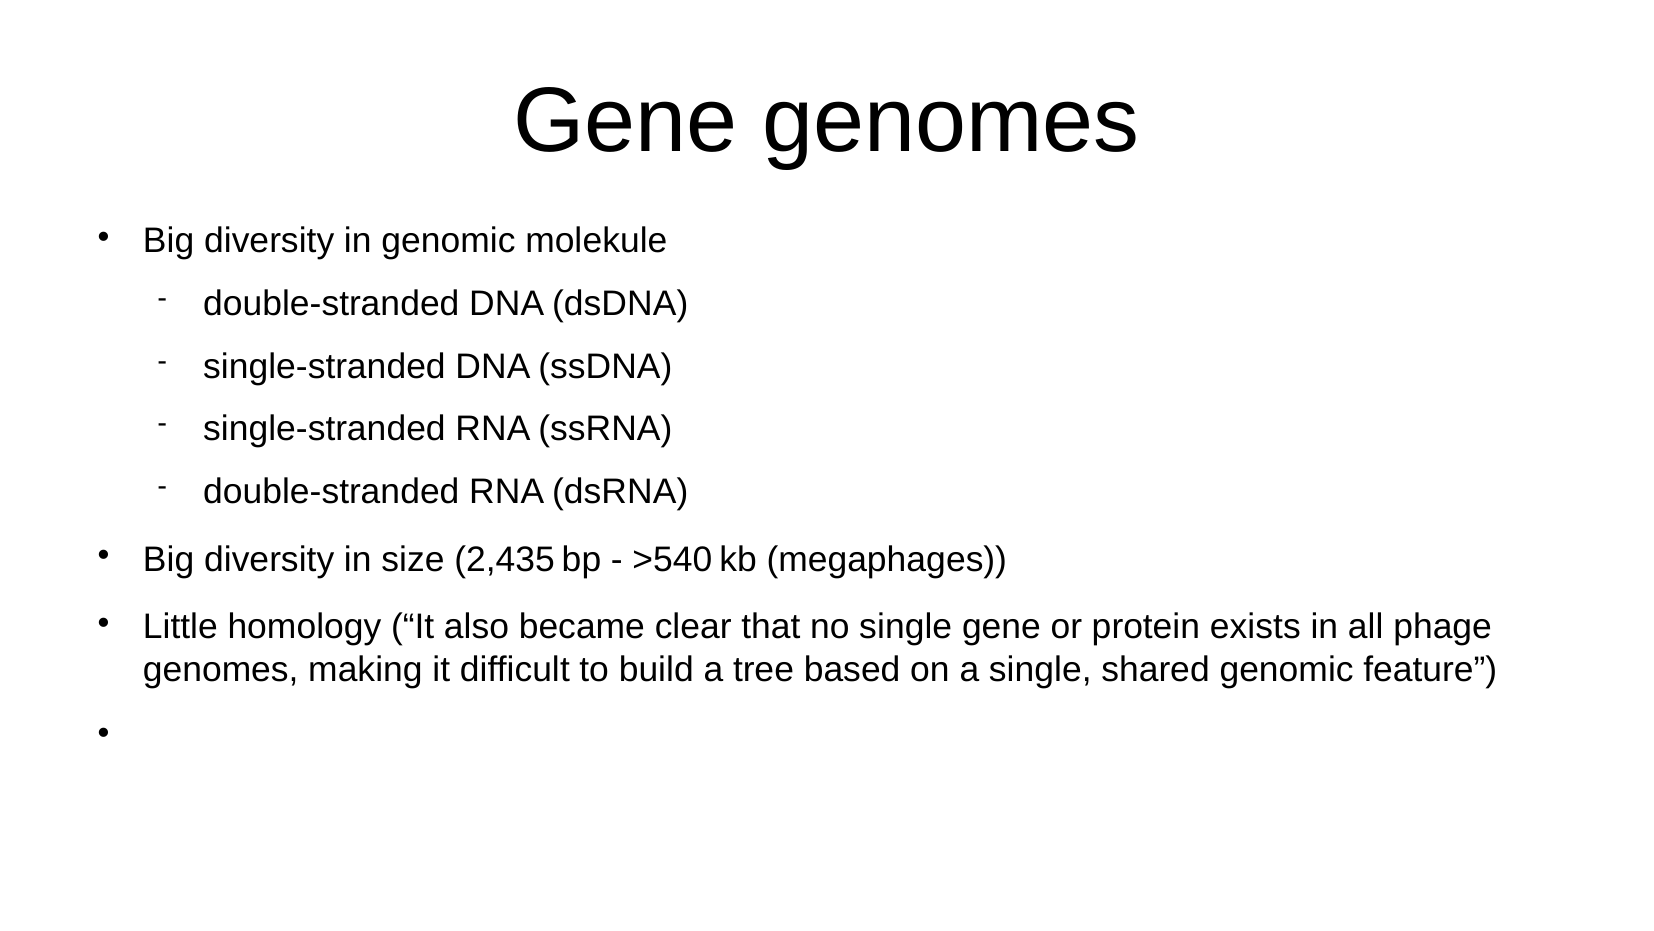

Gene genomes
Big diversity in genomic molekule
double-stranded DNA (dsDNA)
single-stranded DNA (ssDNA)
single-stranded RNA (ssRNA)
double-stranded RNA (dsRNA)
Big diversity in size (2,435 bp - >540 kb (megaphages))
Little homology (“It also became clear that no single gene or protein exists in all phage genomes, making it difficult to build a tree based on a single, shared genomic feature”)